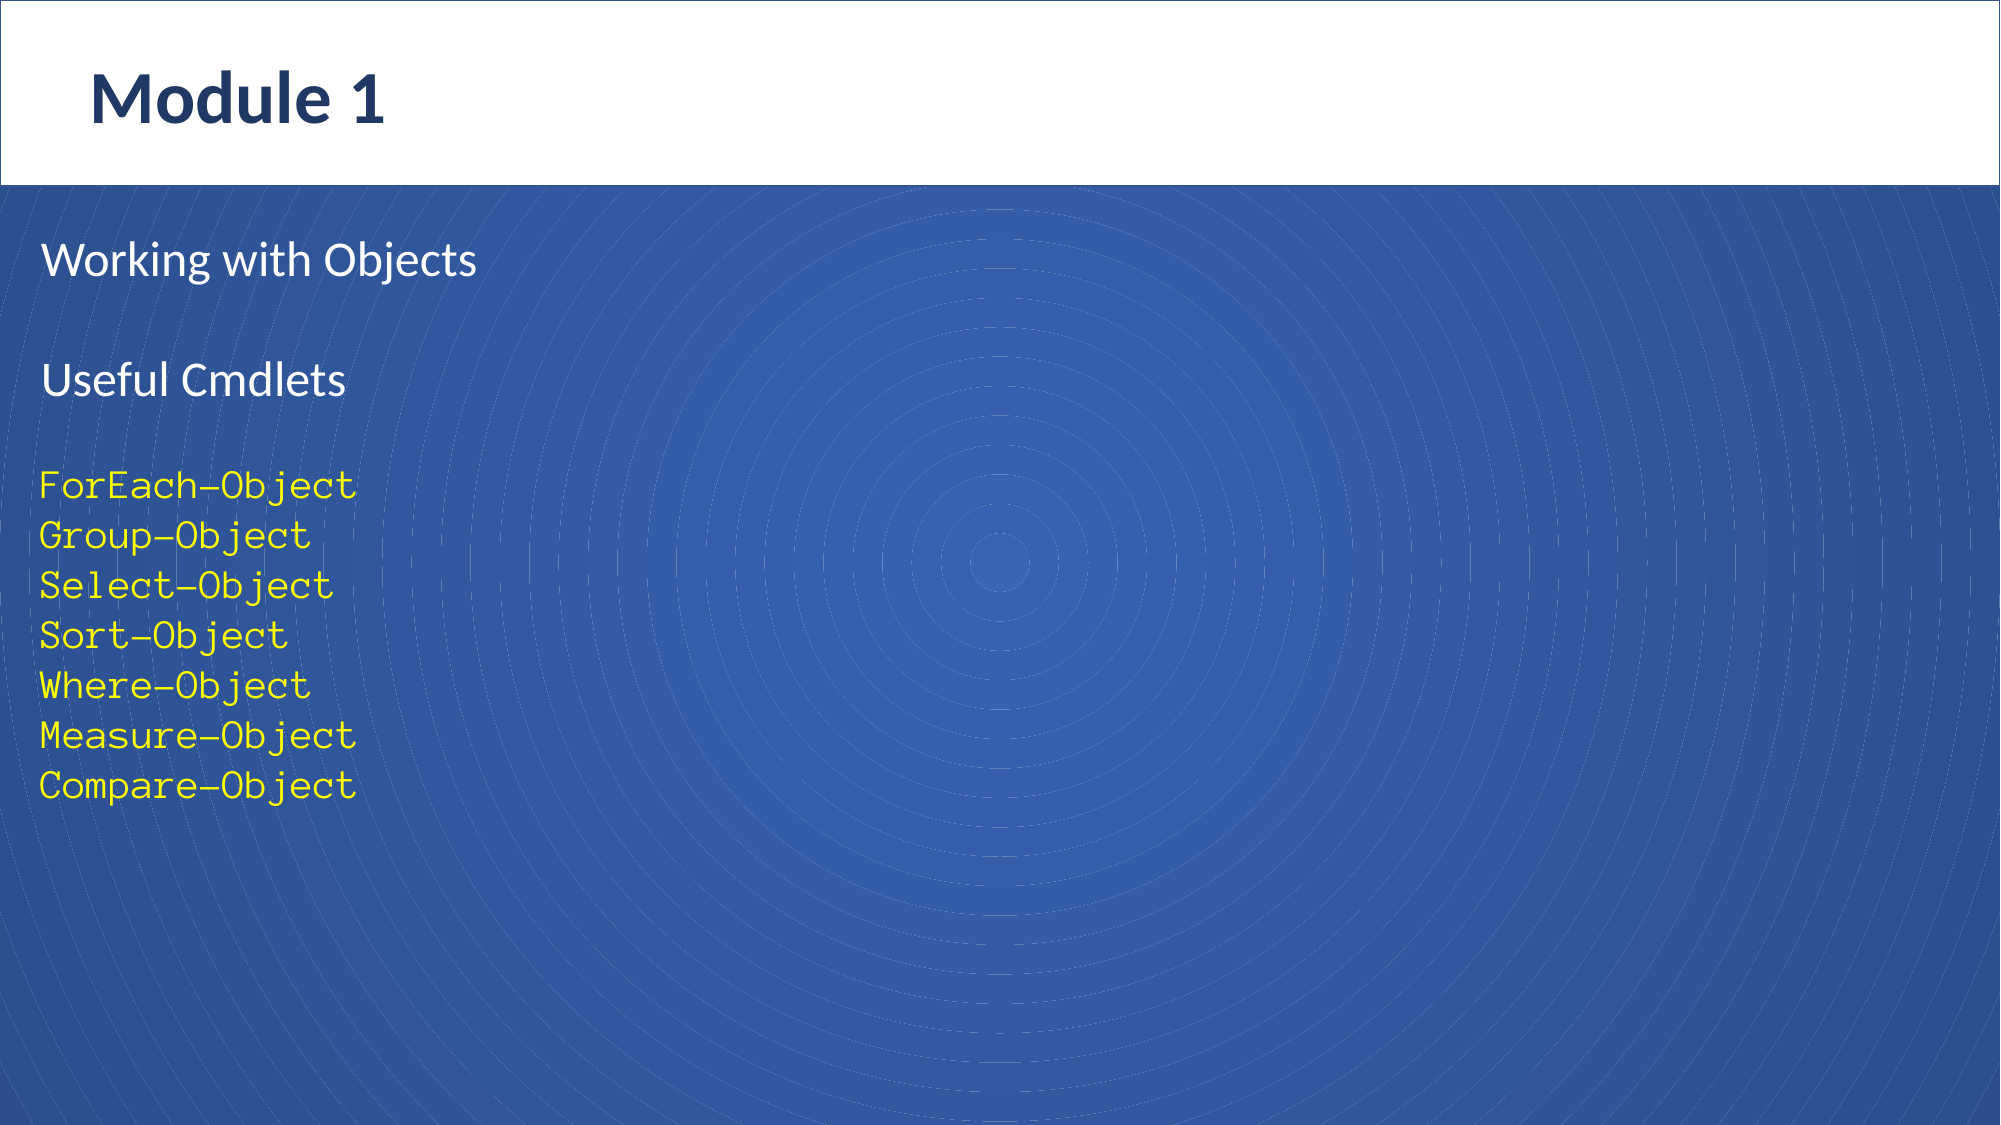

Module 1
Working with Objects

Useful Cmdlets

ForEach-Object
Group-Object
Select-Object
Sort-Object
Where-Object
Measure-Object
Compare-Object